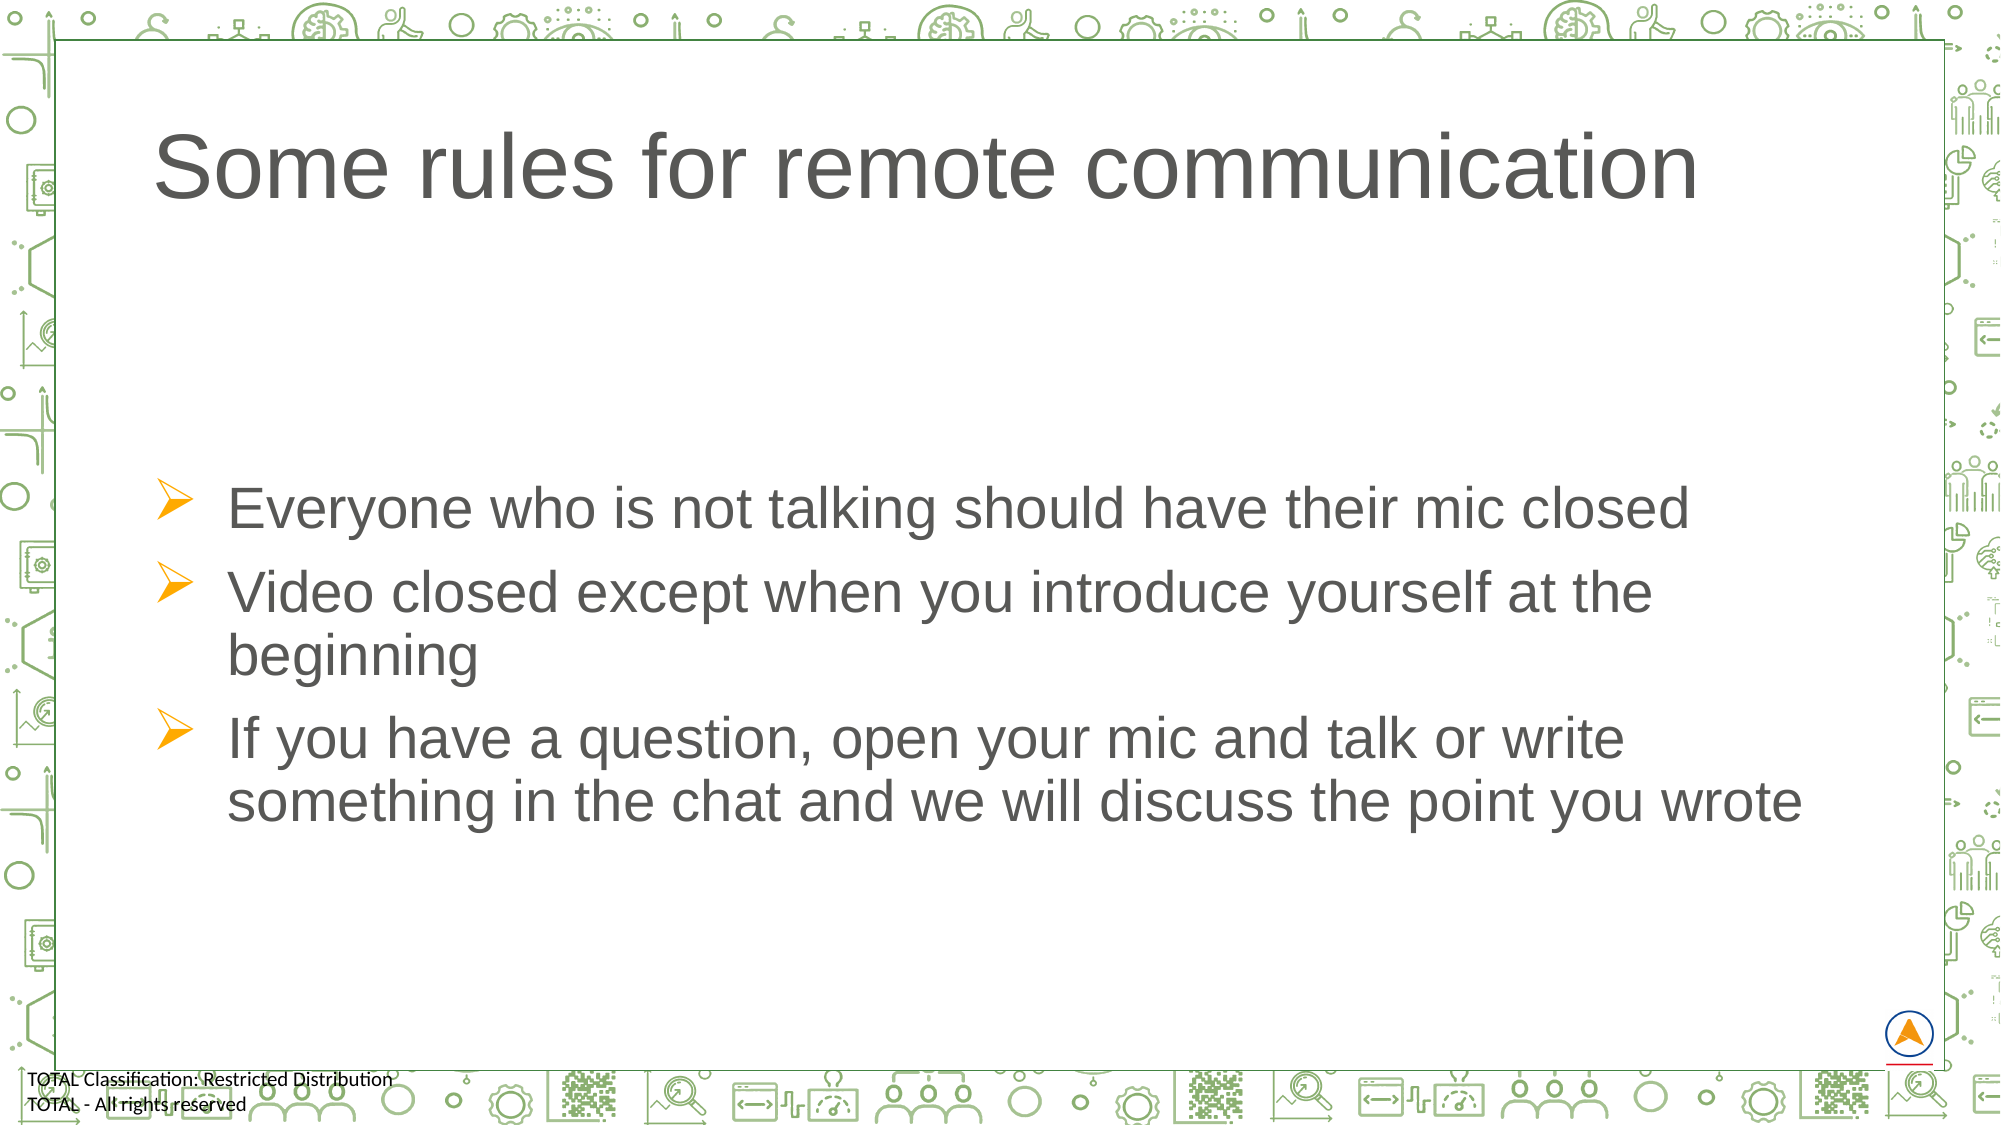

# Some rules for remote communication
Everyone who is not talking should have their mic closed
Video closed except when you introduce yourself at the beginning
If you have a question, open your mic and talk or write something in the chat and we will discuss the point you wrote